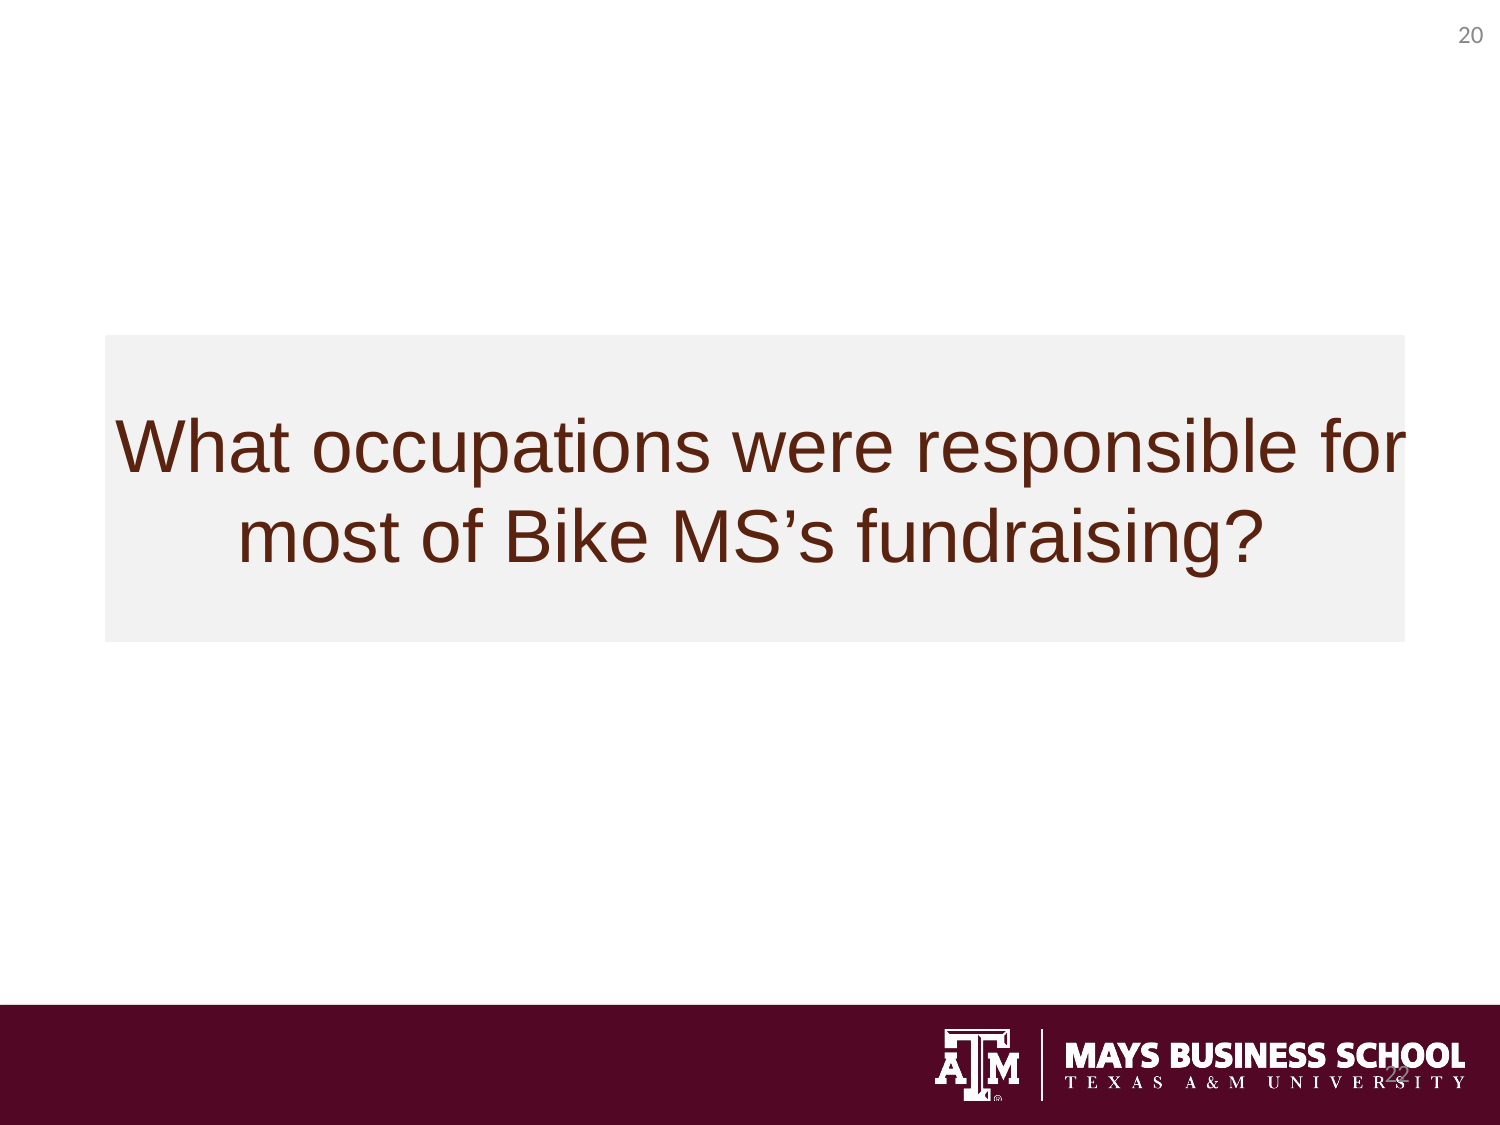

20

What occupations were responsible for most of Bike MS’s fundraising?
22